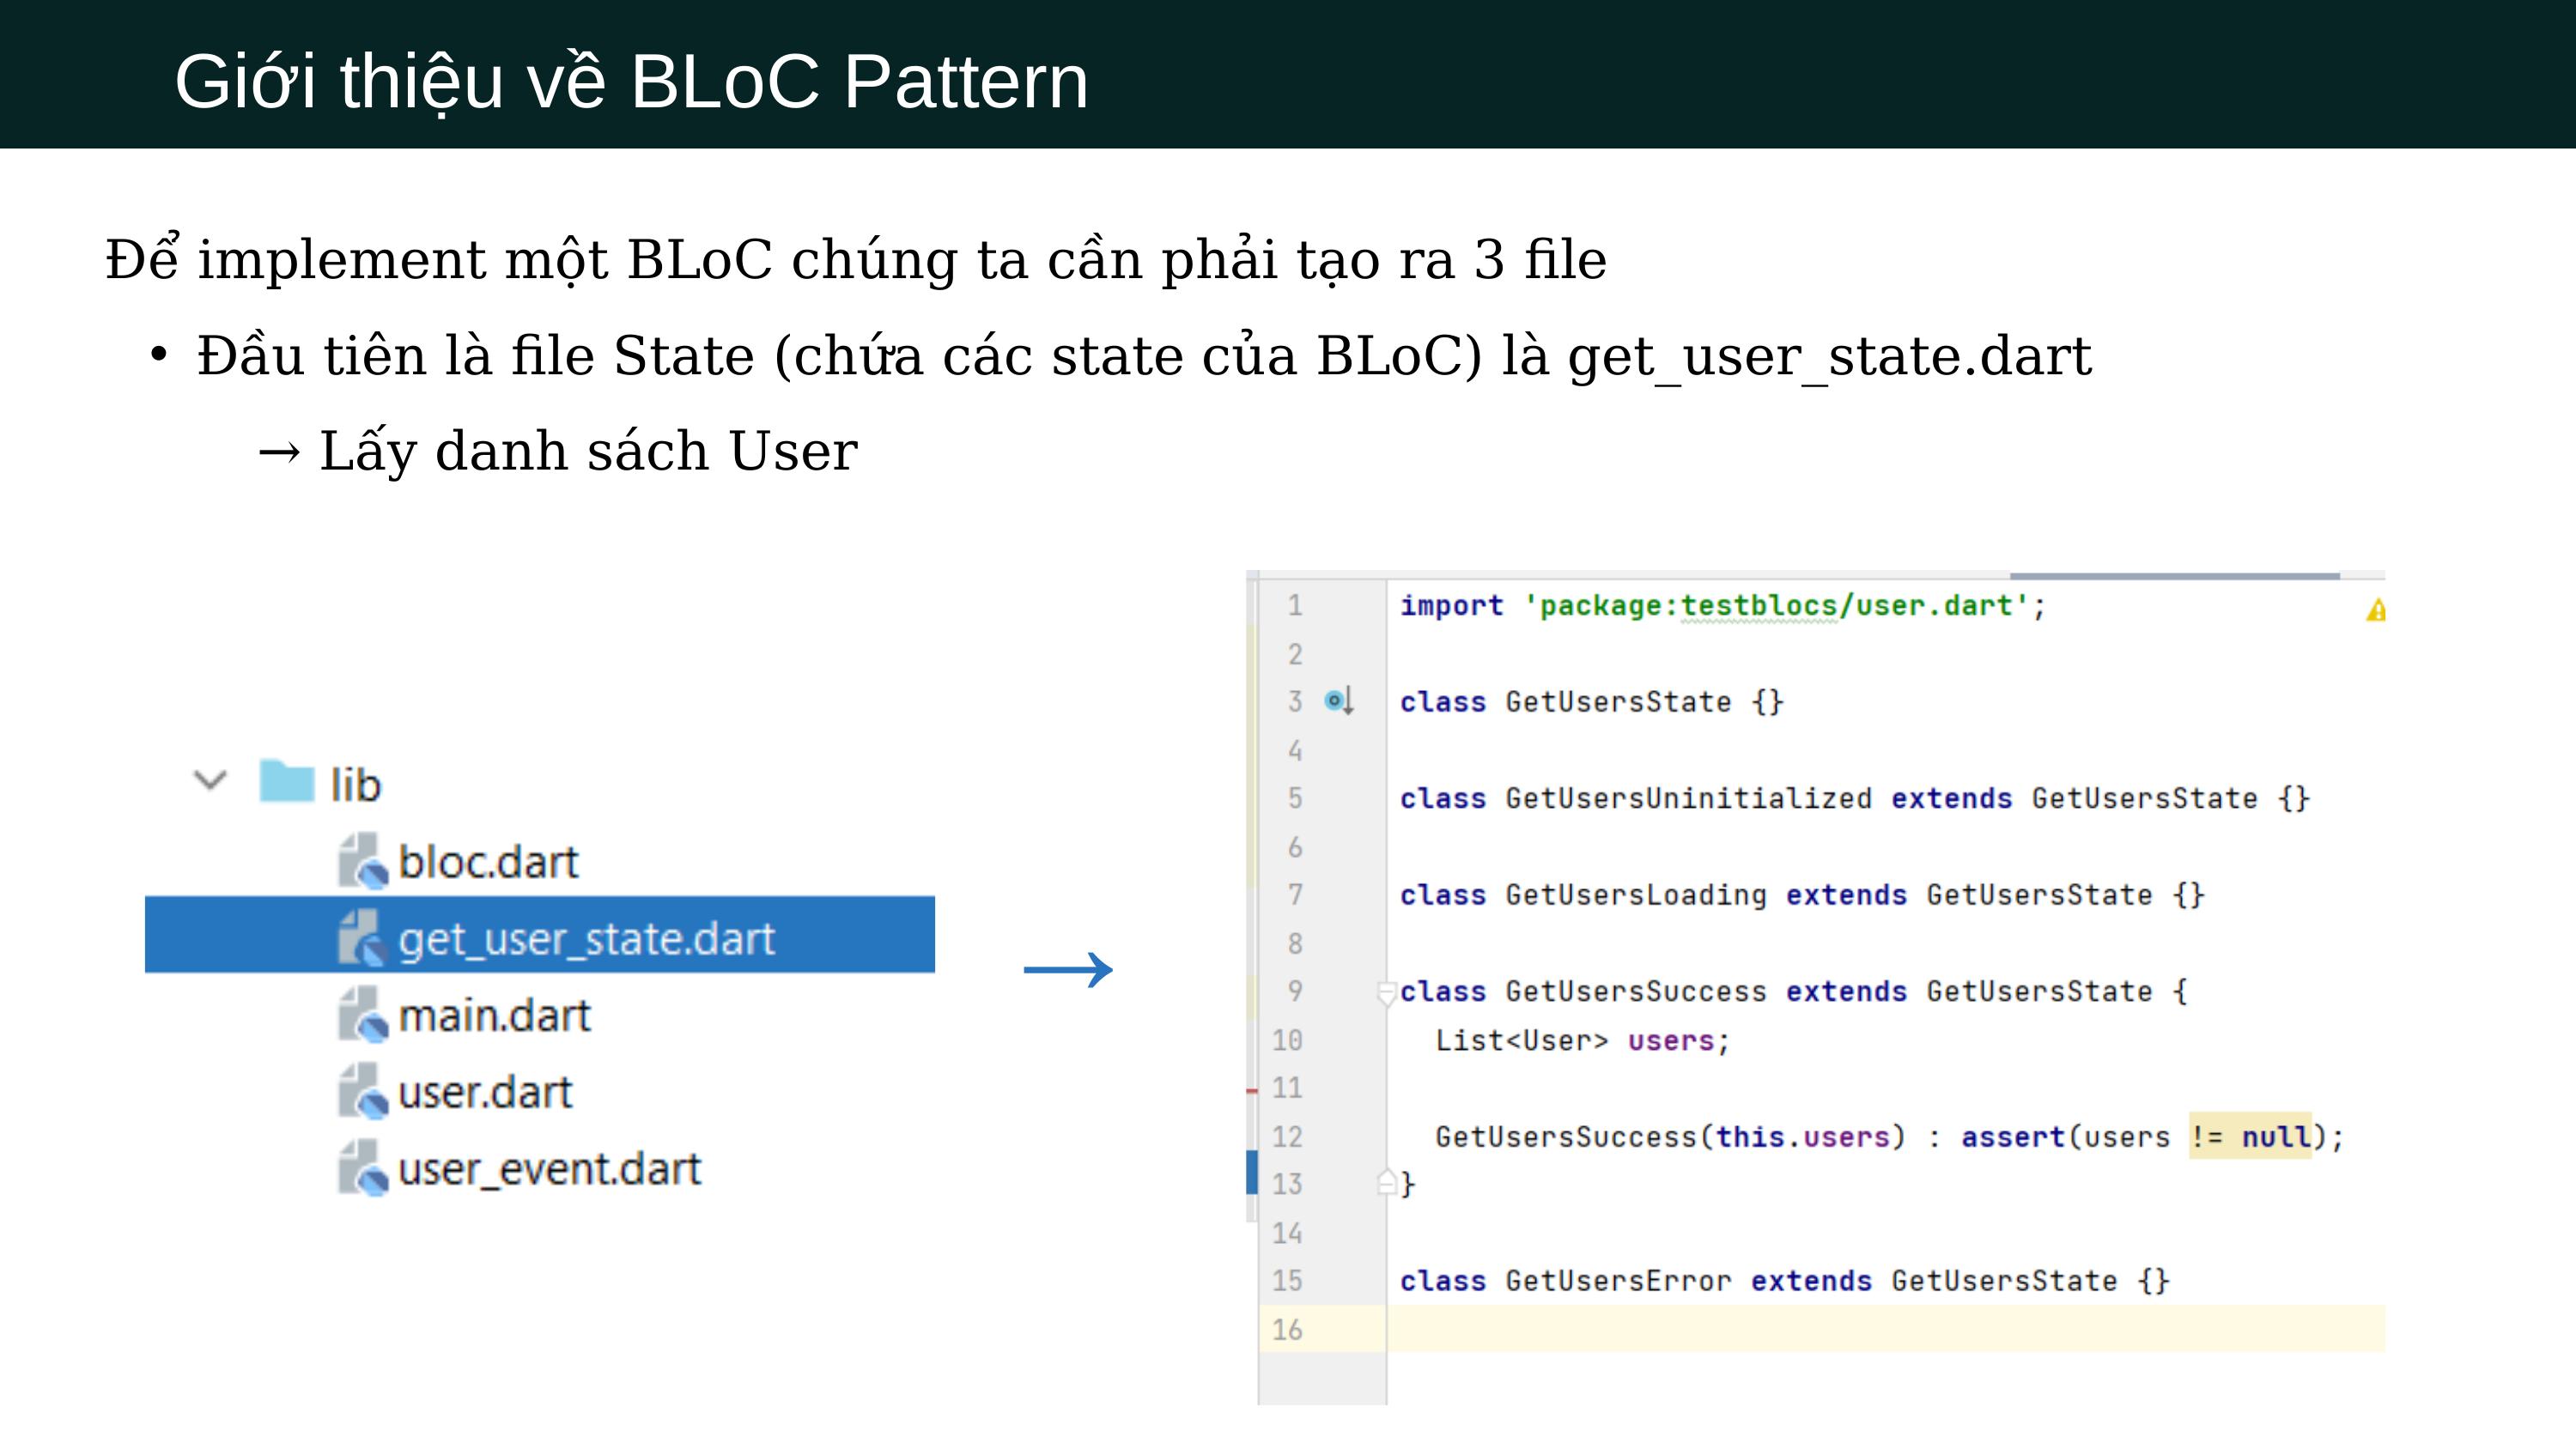

Giới thiệu về BLoC Pattern
Để implement một BLoC chúng ta cần phải tạo ra 3 file
Đầu tiên là file State (chứa các state của BLoC) là get_user_state.dart
         → Lấy danh sách User

→